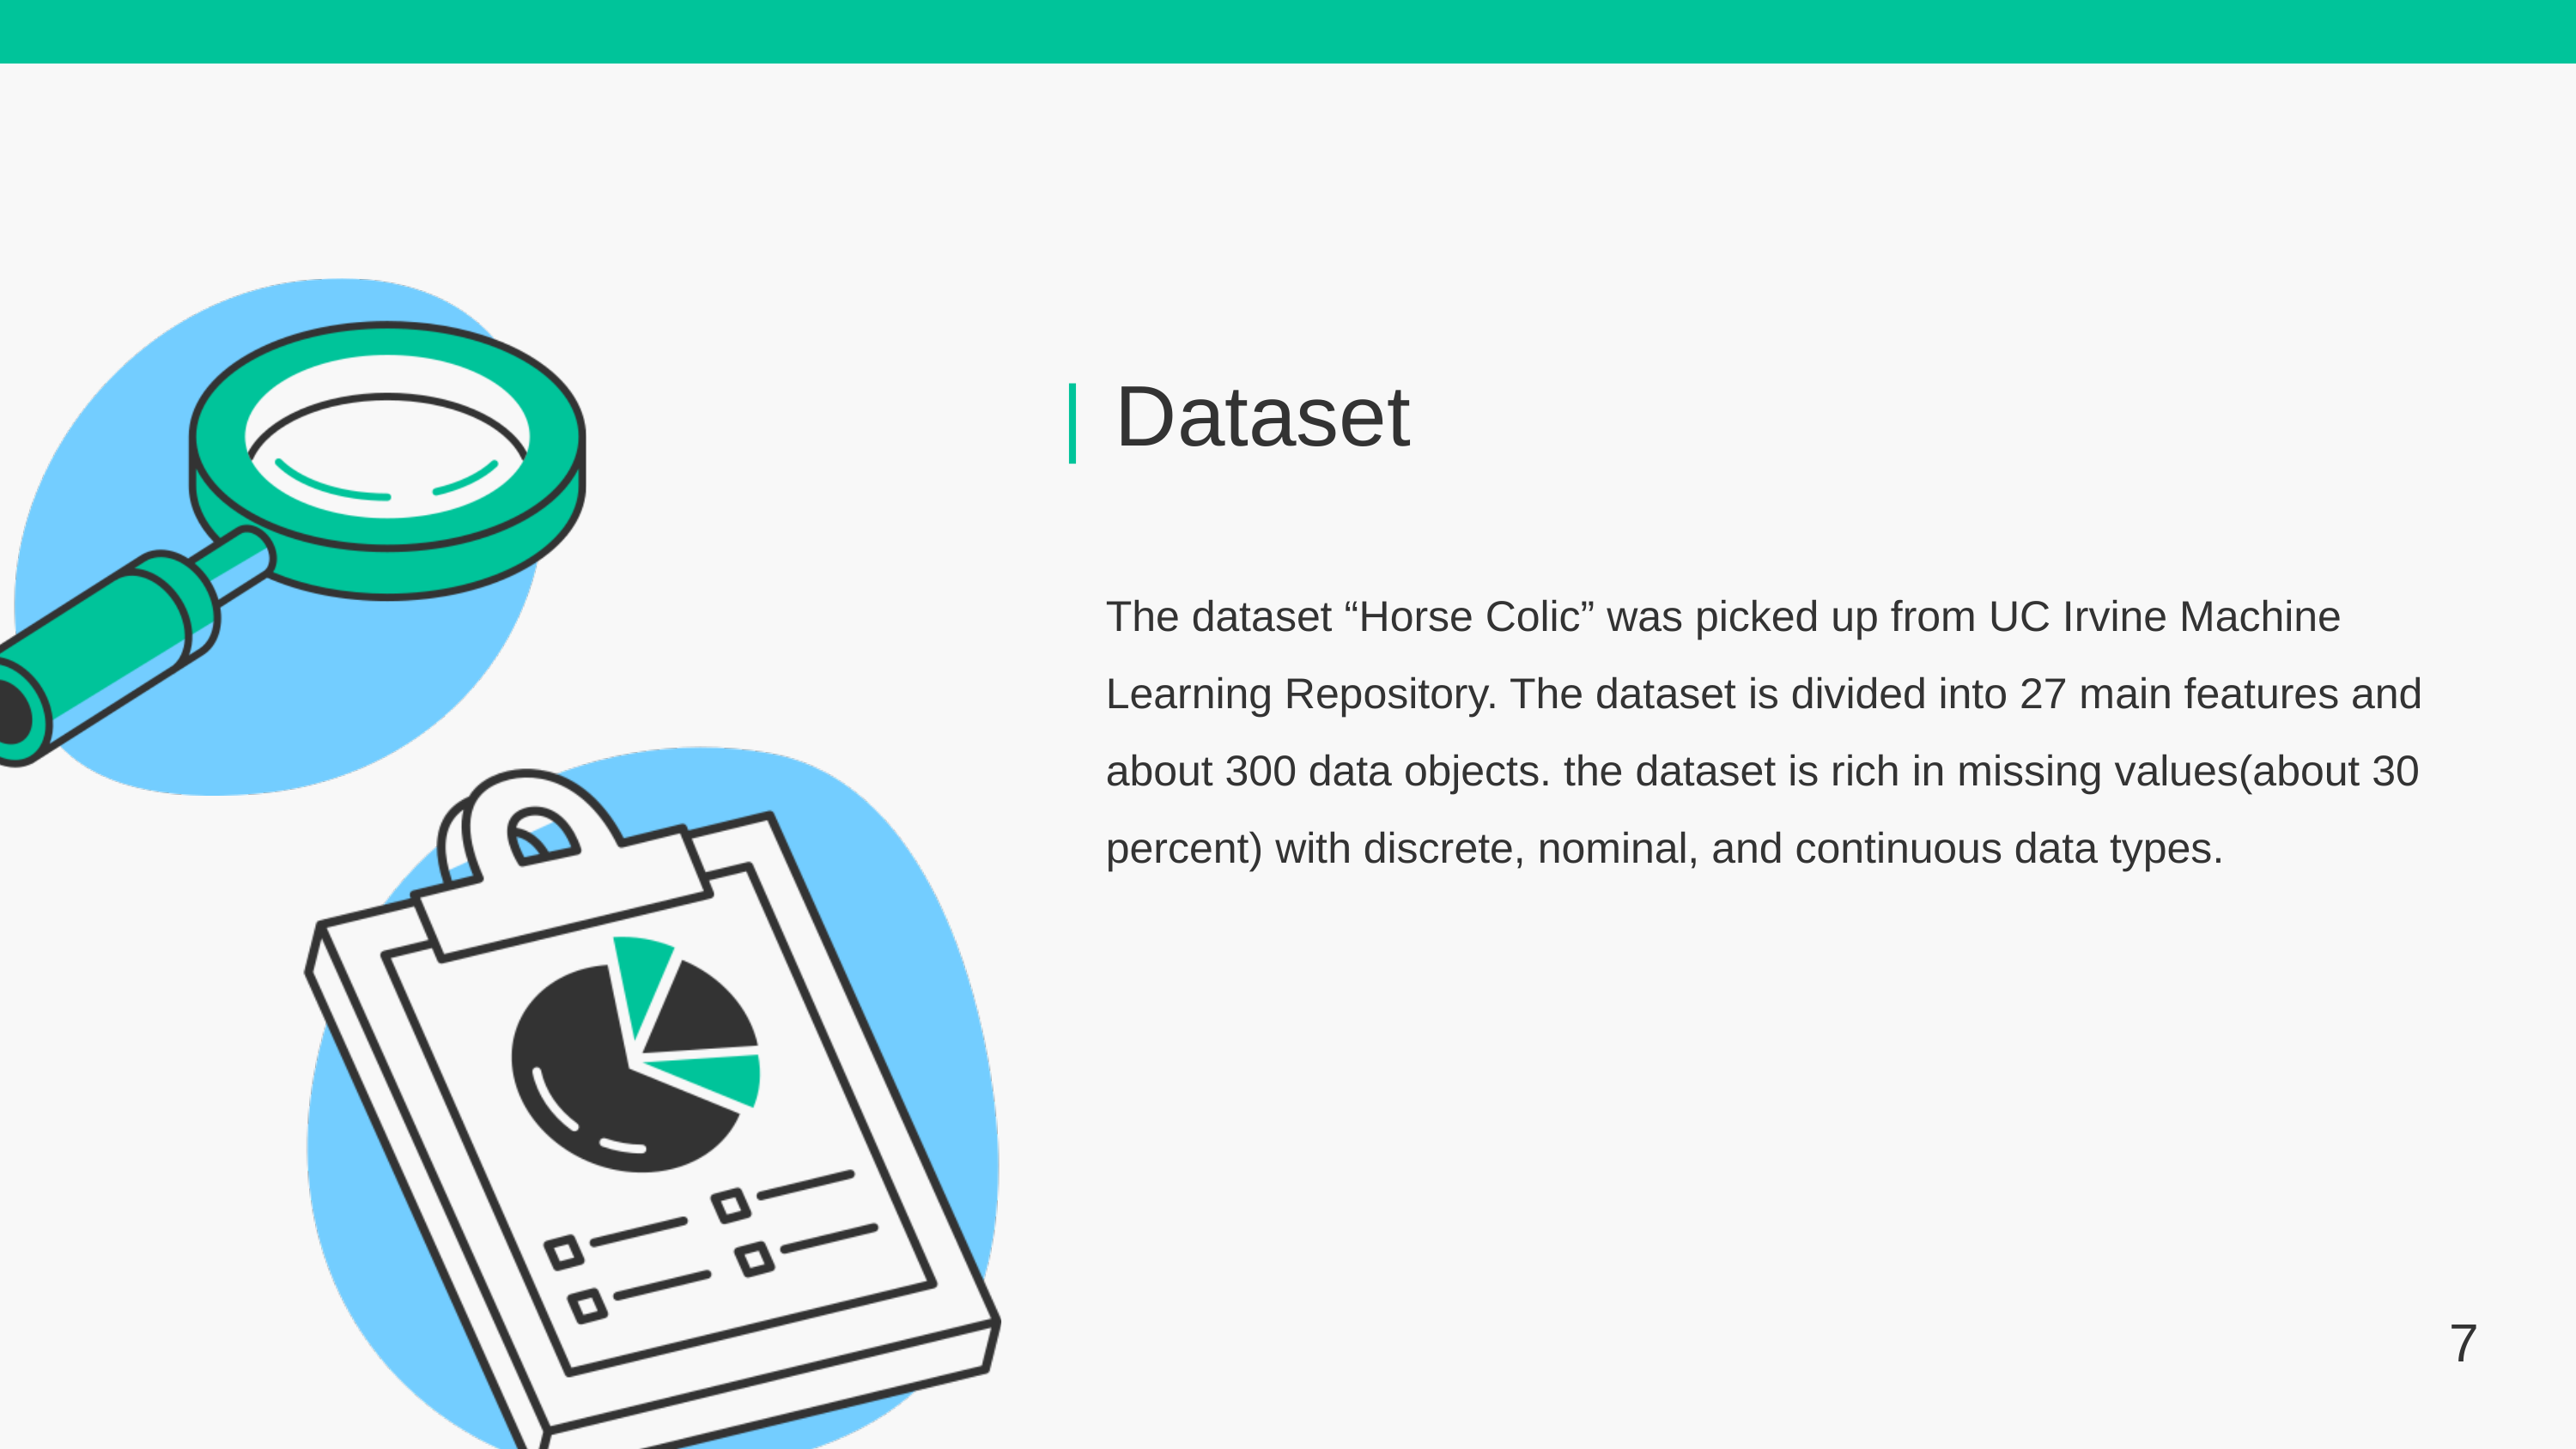

|
Dataset
The dataset “Horse Colic” was picked up from UC Irvine Machine Learning Repository. The dataset is divided into 27 main features and about 300 data objects. the dataset is rich in missing values(about 30 percent) with discrete, nominal, and continuous data types.

7